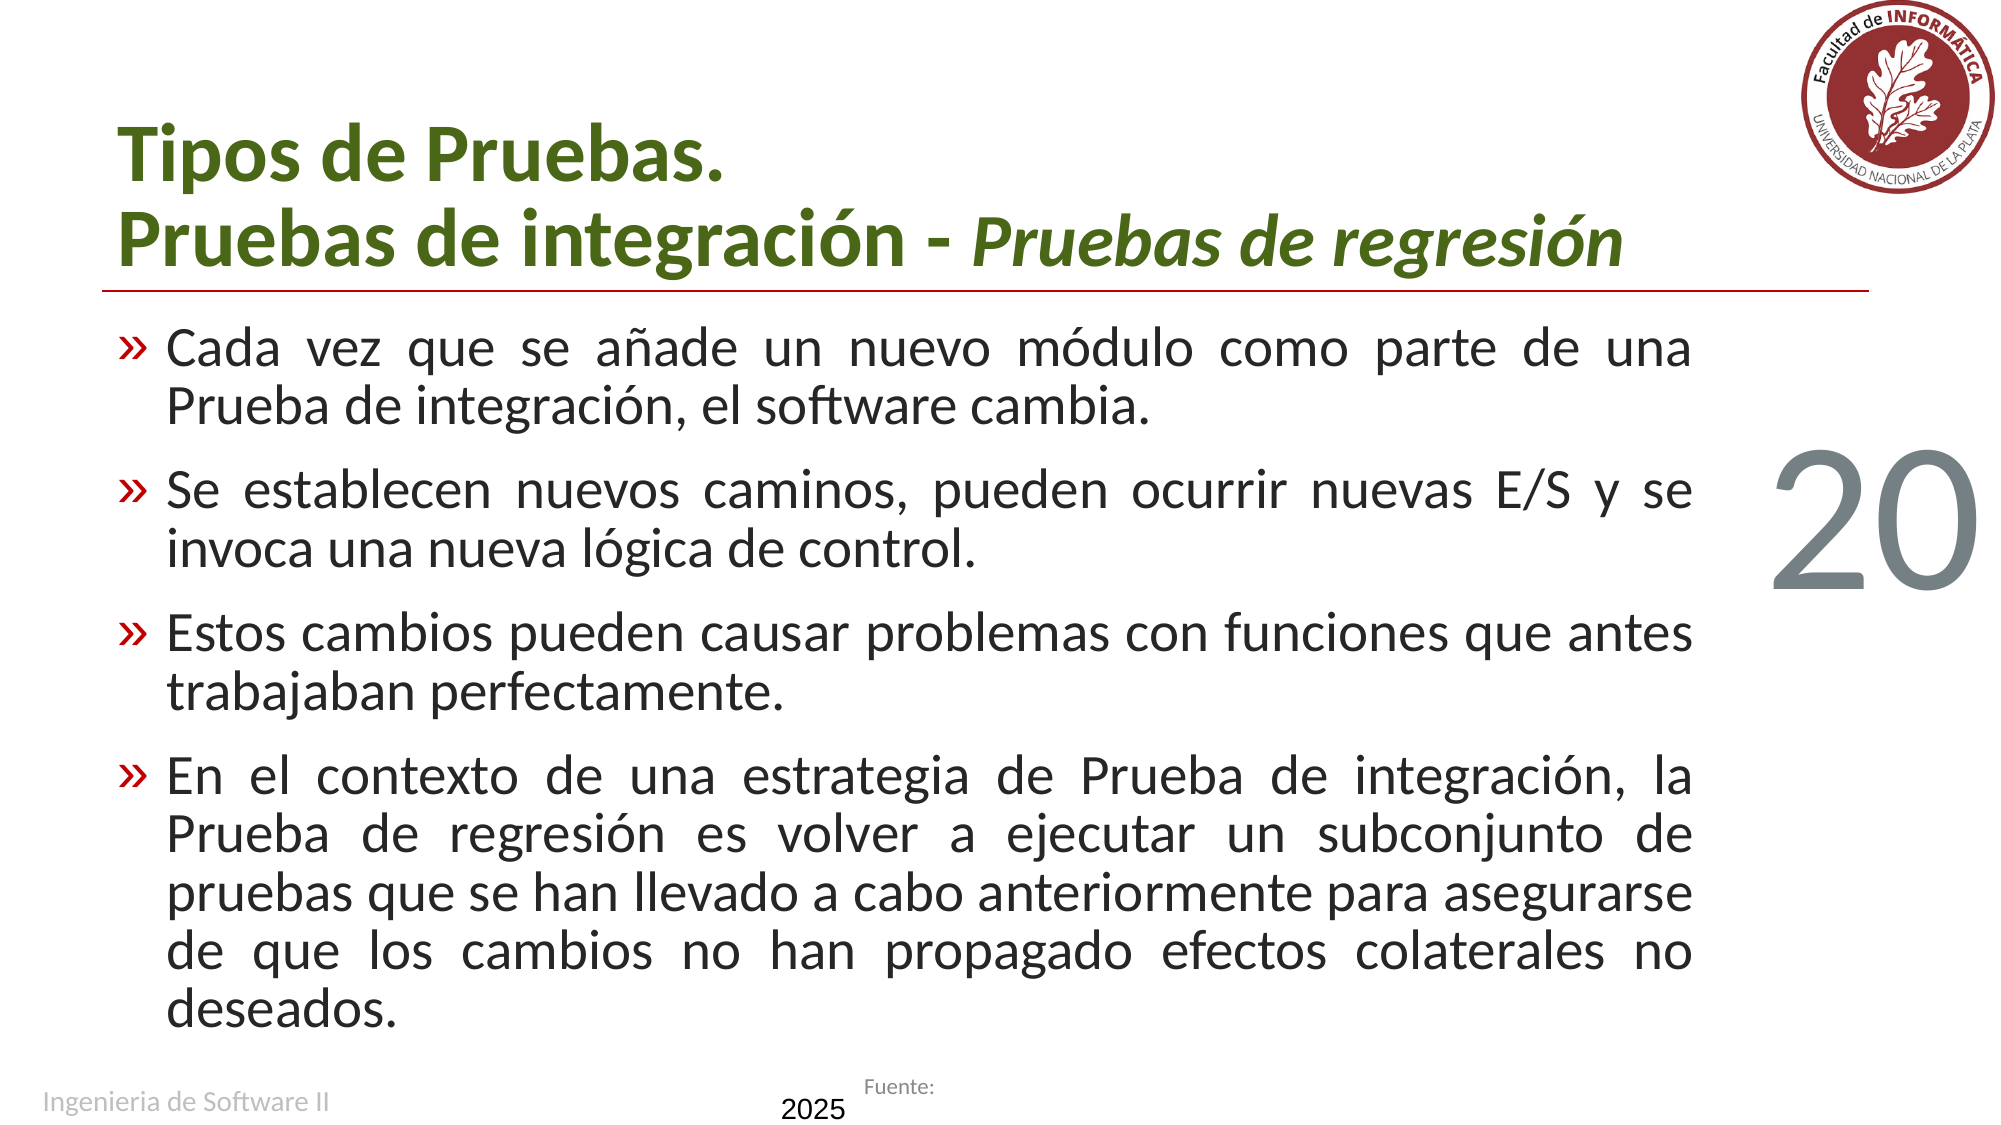

# Tipos de Pruebas. Pruebas de integración - Pruebas de regresión
Cada vez que se añade un nuevo módulo como parte de una Prueba de integración, el software cambia.
Se establecen nuevos caminos, pueden ocurrir nuevas E/S y se invoca una nueva lógica de control.
Estos cambios pueden causar problemas con funciones que antes trabajaban perfectamente.
En el contexto de una estrategia de Prueba de integración, la Prueba de regresión es volver a ejecutar un subconjunto de pruebas que se han llevado a cabo anteriormente para asegurarse de que los cambios no han propagado efectos colaterales no deseados.
20

Ingenieria de Software II